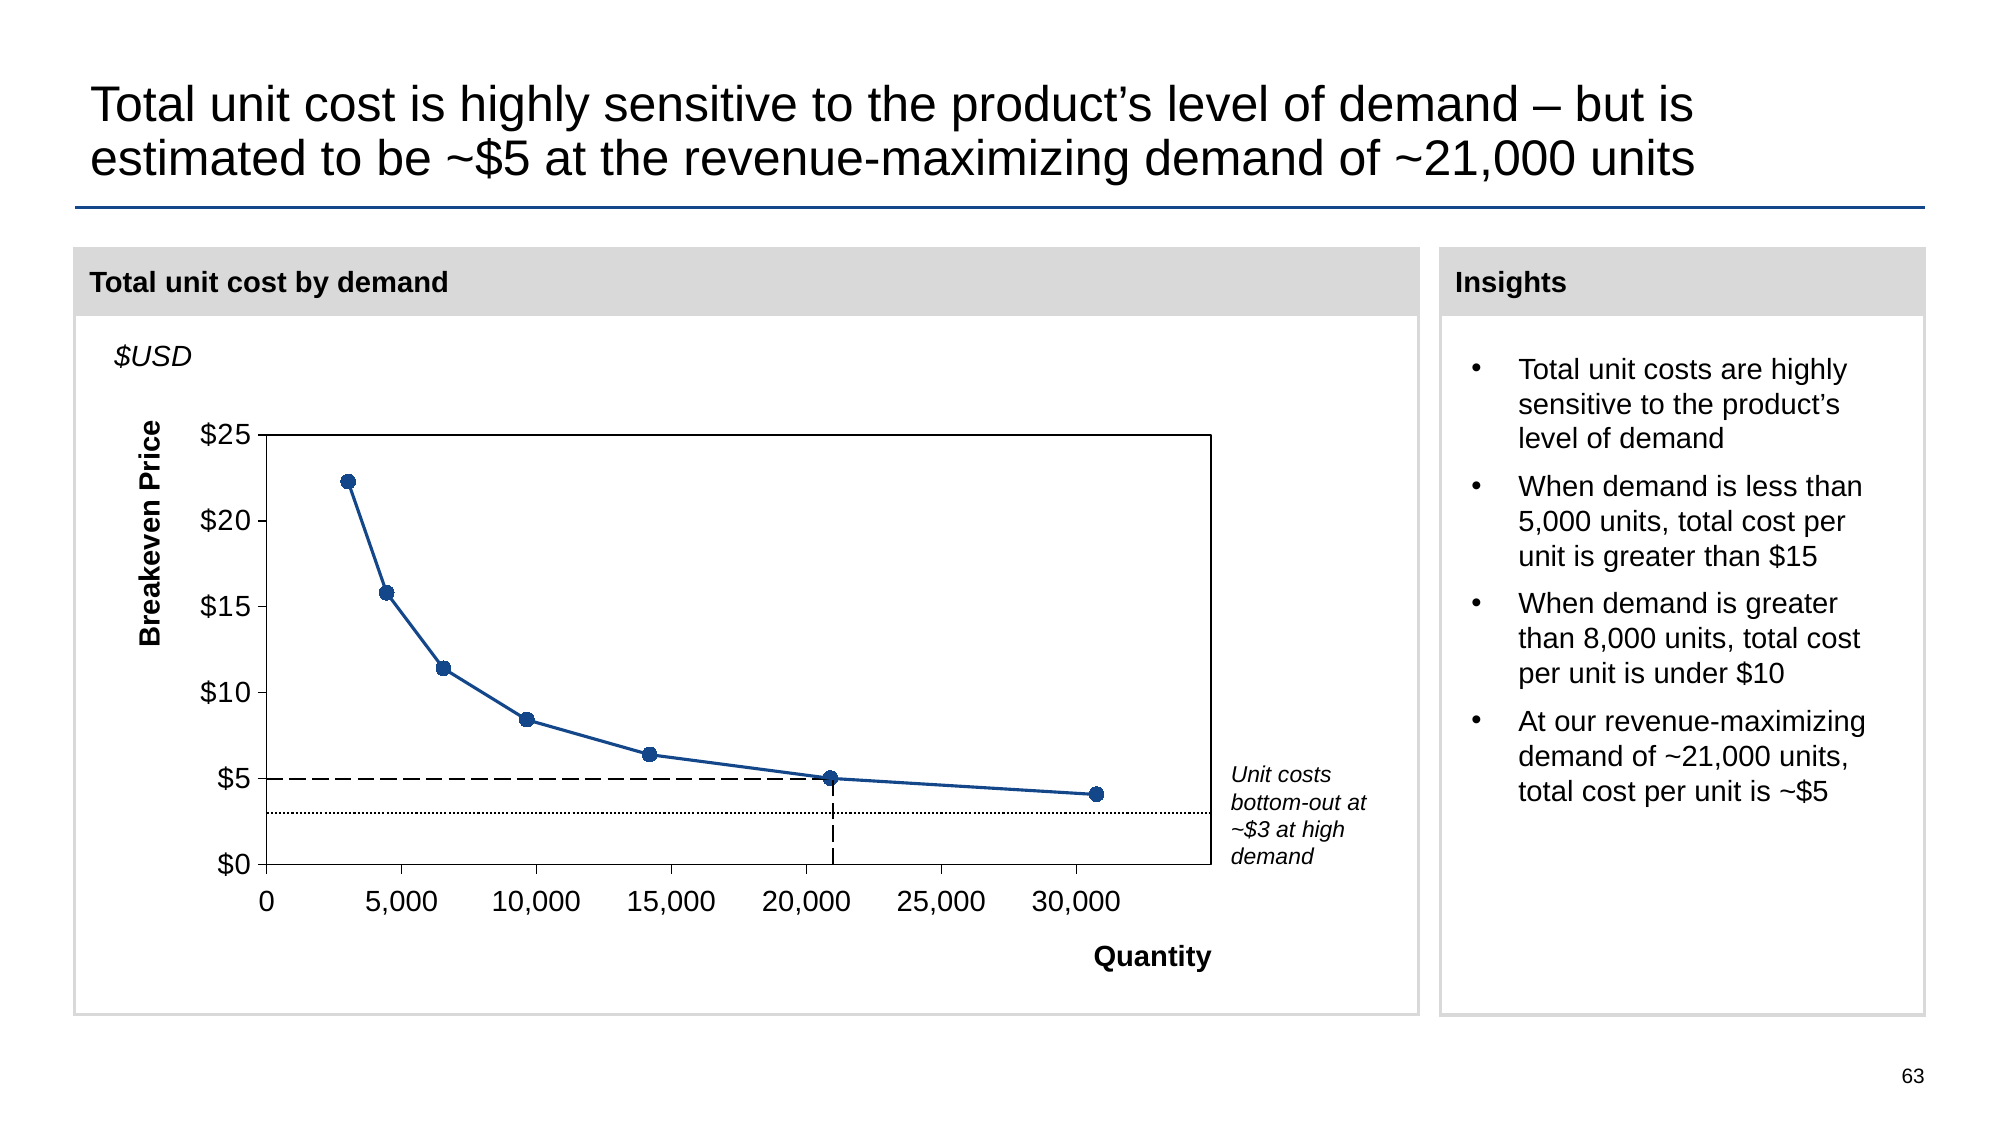

# Total unit cost is highly sensitive to the product’s level of demand – but is estimated to be ~$5 at the revenue-maximizing demand of ~21,000 units

Insights

Total unit cost by demand
$USD
Total unit costs are highly sensitive to the product’s level of demand
When demand is less than 5,000 units, total cost per unit is greater than $15
When demand is greater than 8,000 units, total cost per unit is under $10
At our revenue-maximizing demand of ~21,000 units, total cost per unit is ~$5

### Chart

| Category |  |
|---|---|
Breakeven Price
Unit costs bottom-out at ~$3 at high demand
0
5,000
10,000
15,000
20,000
25,000
30,000
Quantity